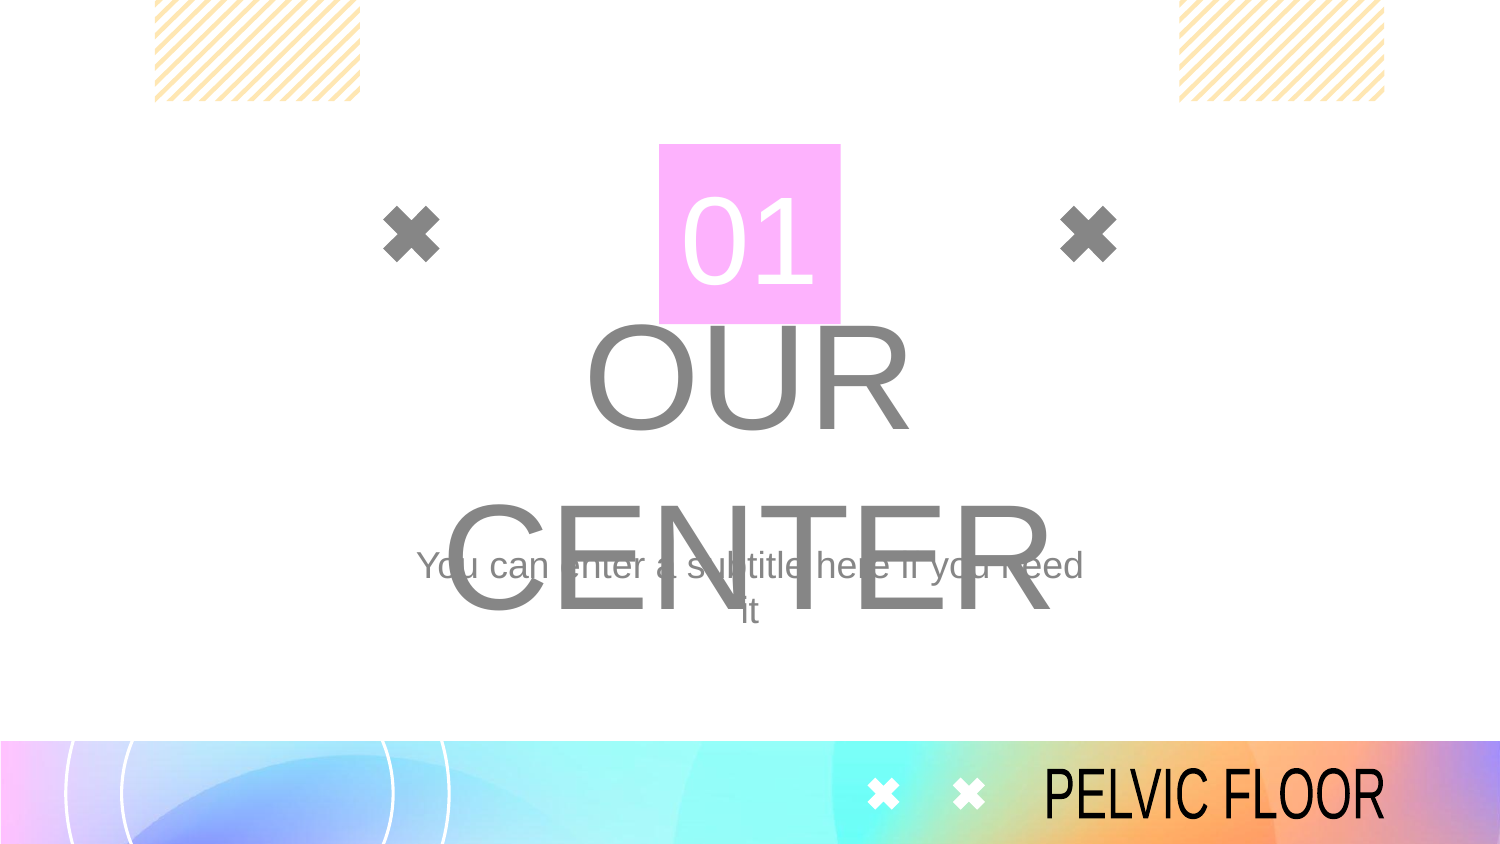

01

# OUR CENTER
You can enter a subtitle here if you need it
PELVIC FLOOR